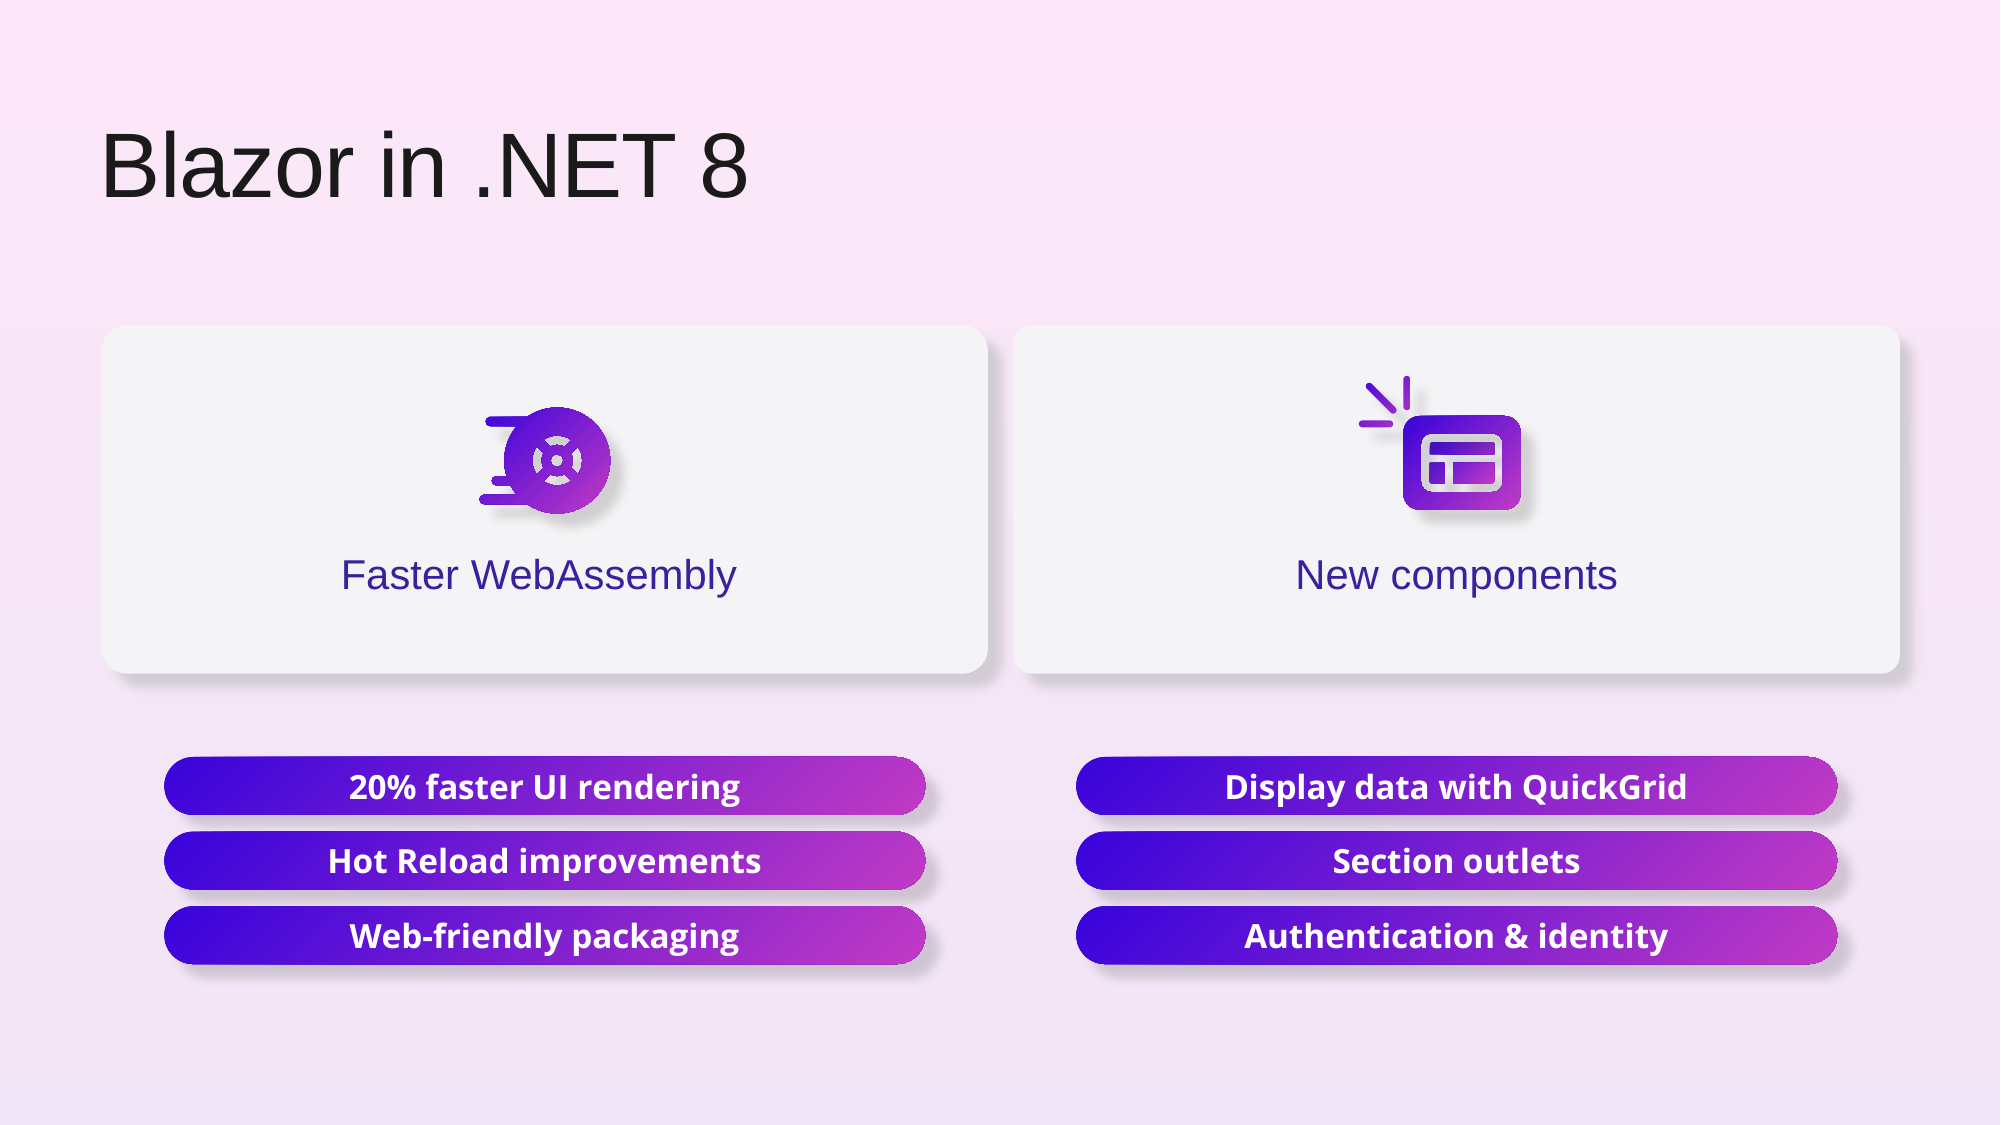

# Blazor in .NET 8

Faster WebAssembly

New components
20% faster UI rendering
Hot Reload improvements
Web-friendly packaging
Display data with QuickGrid
Section outlets
Authentication & identity